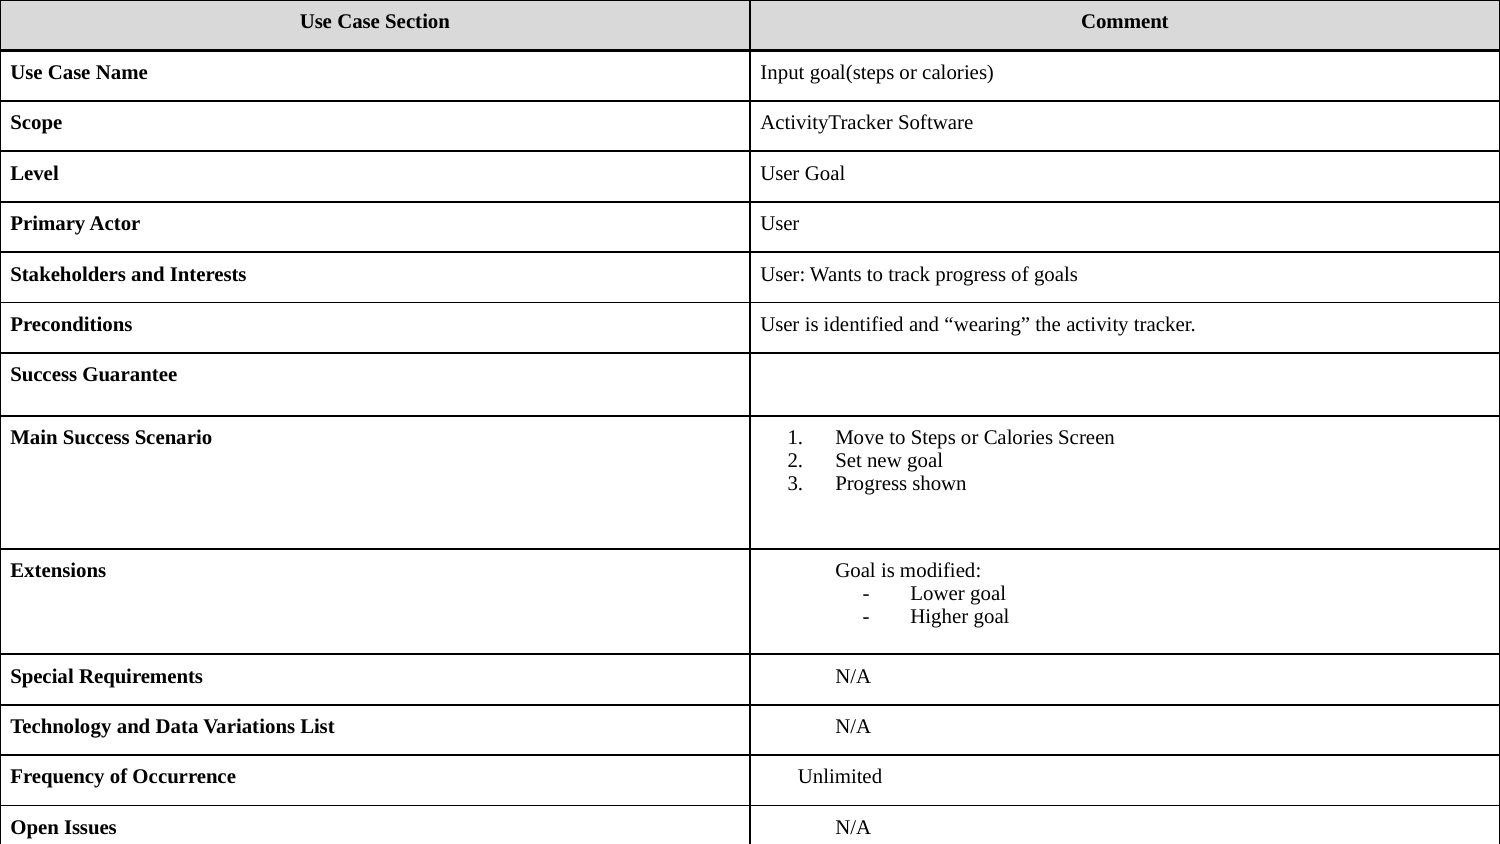

| Use Case Section | Comment |
| --- | --- |
| Use Case Name | Input goal(steps or calories) |
| Scope | ActivityTracker Software |
| Level | User Goal |
| Primary Actor | User |
| Stakeholders and Interests | User: Wants to track progress of goals |
| Preconditions | User is identified and “wearing” the activity tracker. |
| Success Guarantee |  |
| Main Success Scenario | Move to Steps or Calories Screen Set new goal Progress shown |
| Extensions | Goal is modified: Lower goal Higher goal |
| Special Requirements | N/A |
| Technology and Data Variations List | N/A |
| Frequency of Occurrence | Unlimited |
| Open Issues | N/A |